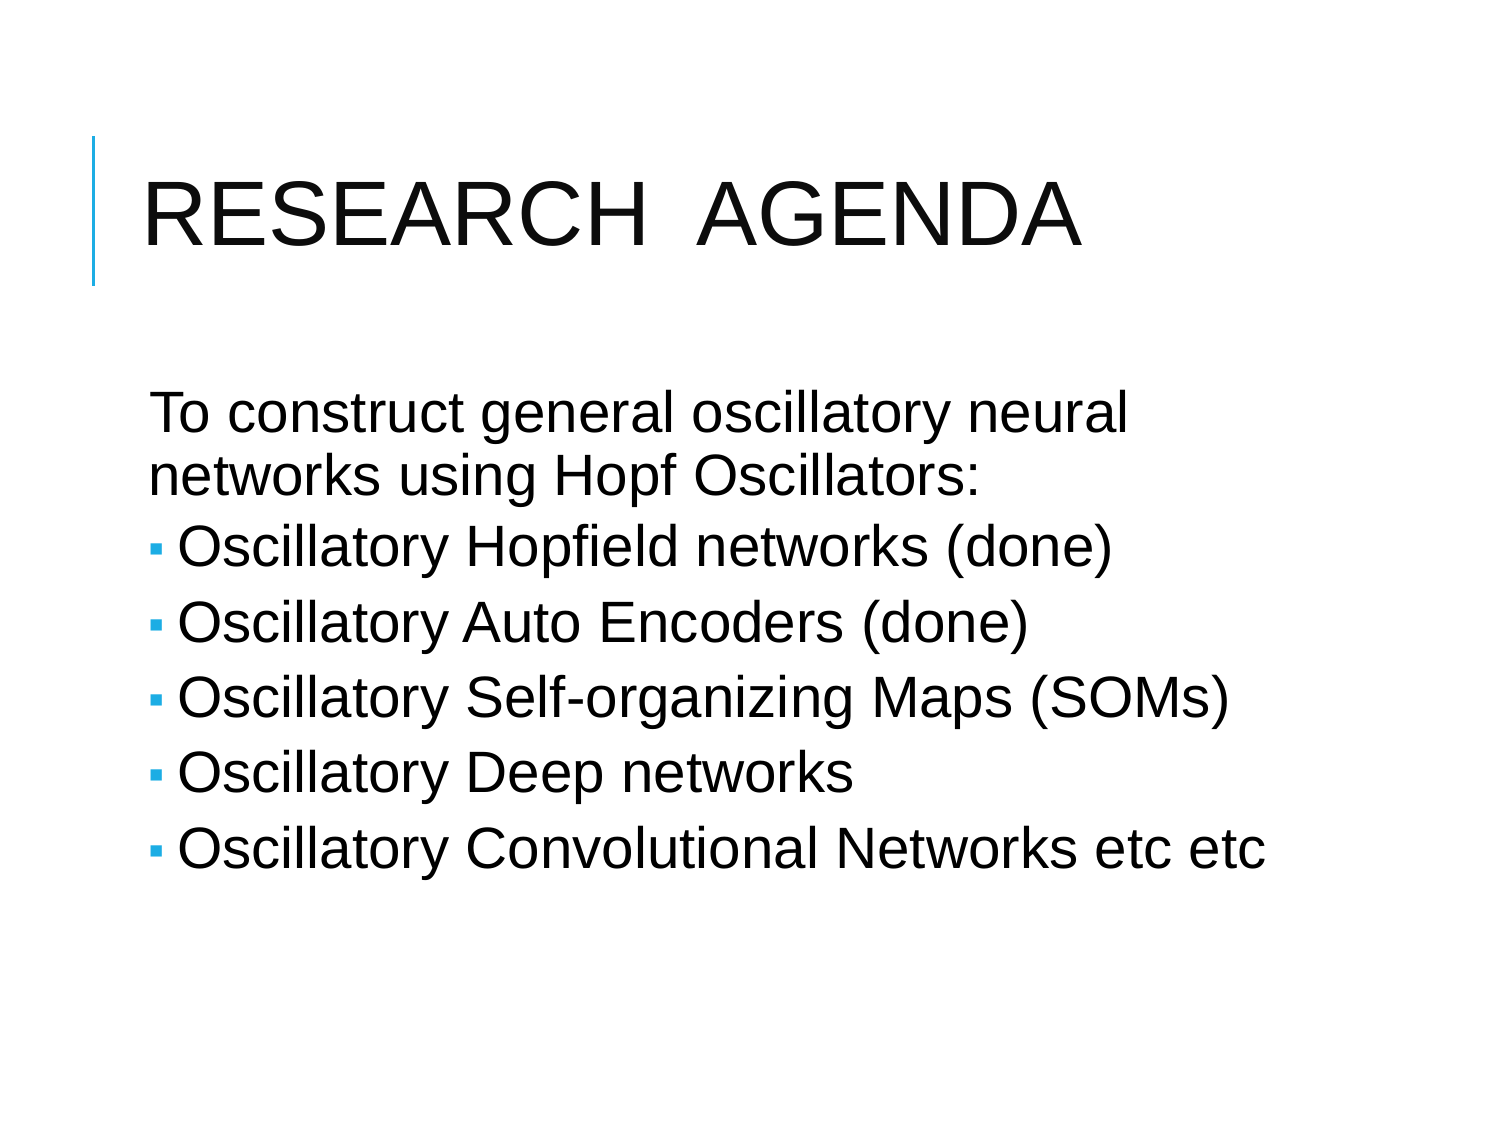

# RESEARCH  AGENDA
To construct general oscillatory neural networks using Hopf Oscillators:
Oscillatory Hopfield networks (done)
Oscillatory Auto Encoders (done)
Oscillatory Self-organizing Maps (SOMs)
Oscillatory Deep networks
Oscillatory Convolutional Networks etc etc